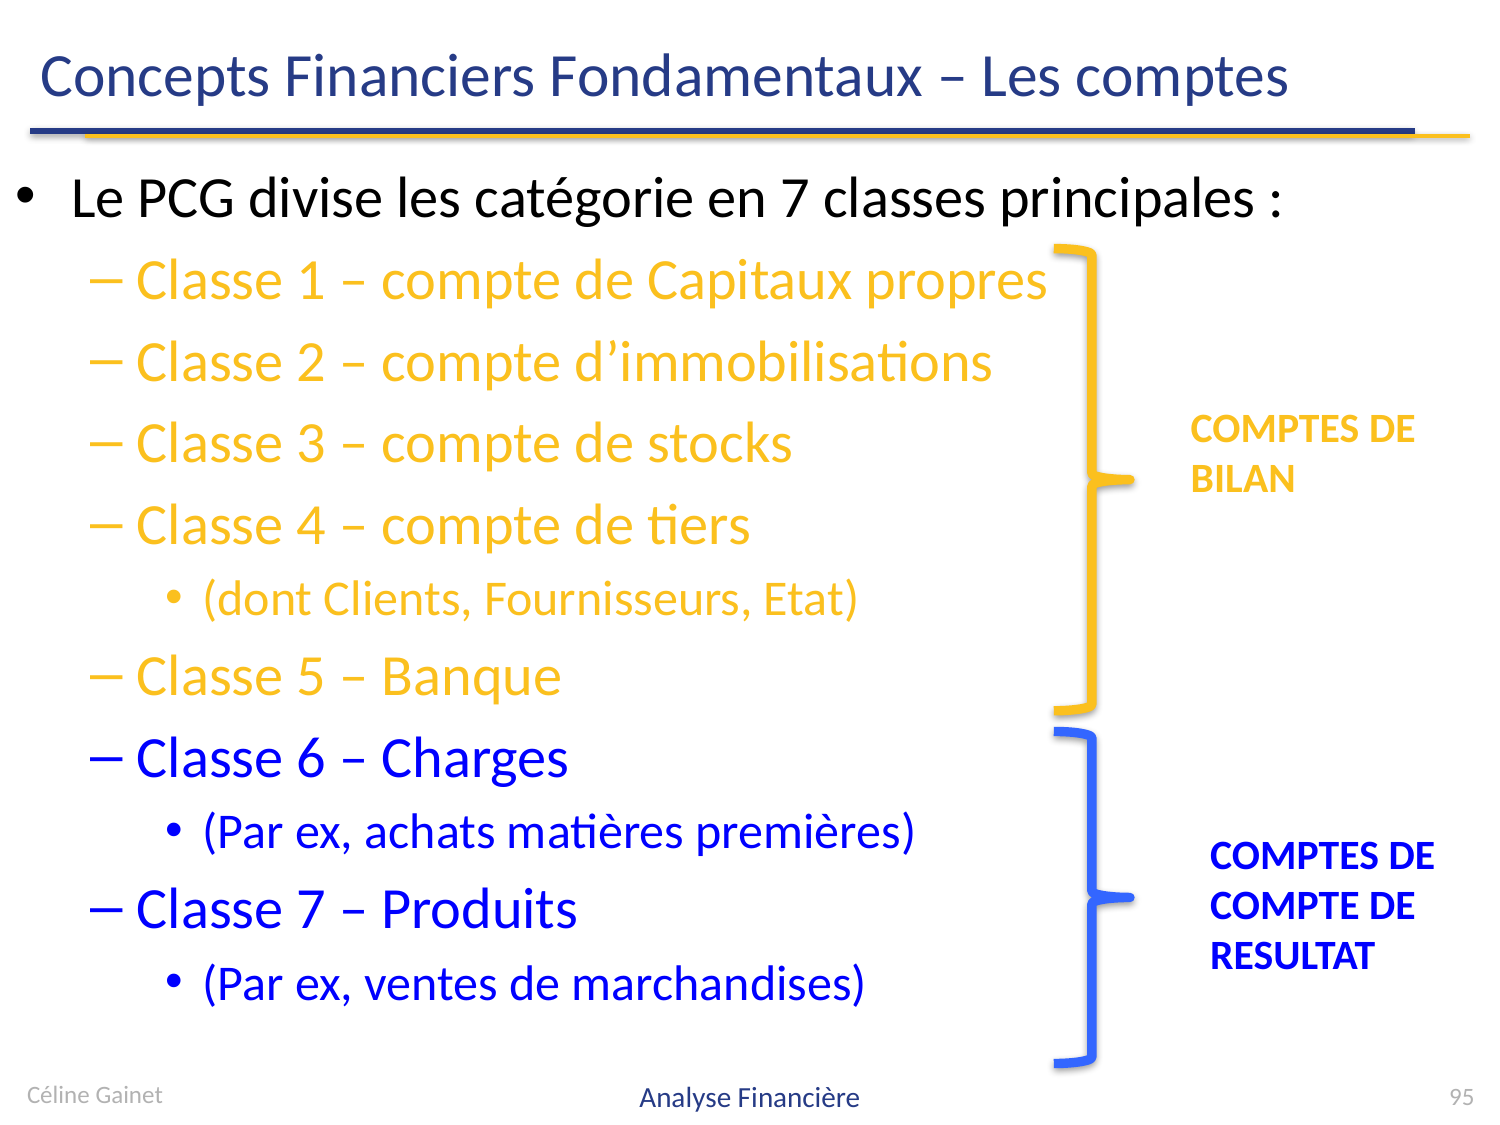

# Concepts Financiers Fondamentaux – Les comptes
Le PCG divise les catégorie en 7 classes principales :
Classe 1 – compte de Capitaux propres
Classe 2 – compte d’immobilisations
Classe 3 – compte de stocks
Classe 4 – compte de tiers
(dont Clients, Fournisseurs, Etat)
Classe 5 – Banque
Classe 6 – Charges
(Par ex, achats matières premières)
Classe 7 – Produits
(Par ex, ventes de marchandises)

COMPTES DE BILAN

COMPTES DE COMPTE DE RESULTAT
Céline Gainet
Analyse Financière
95